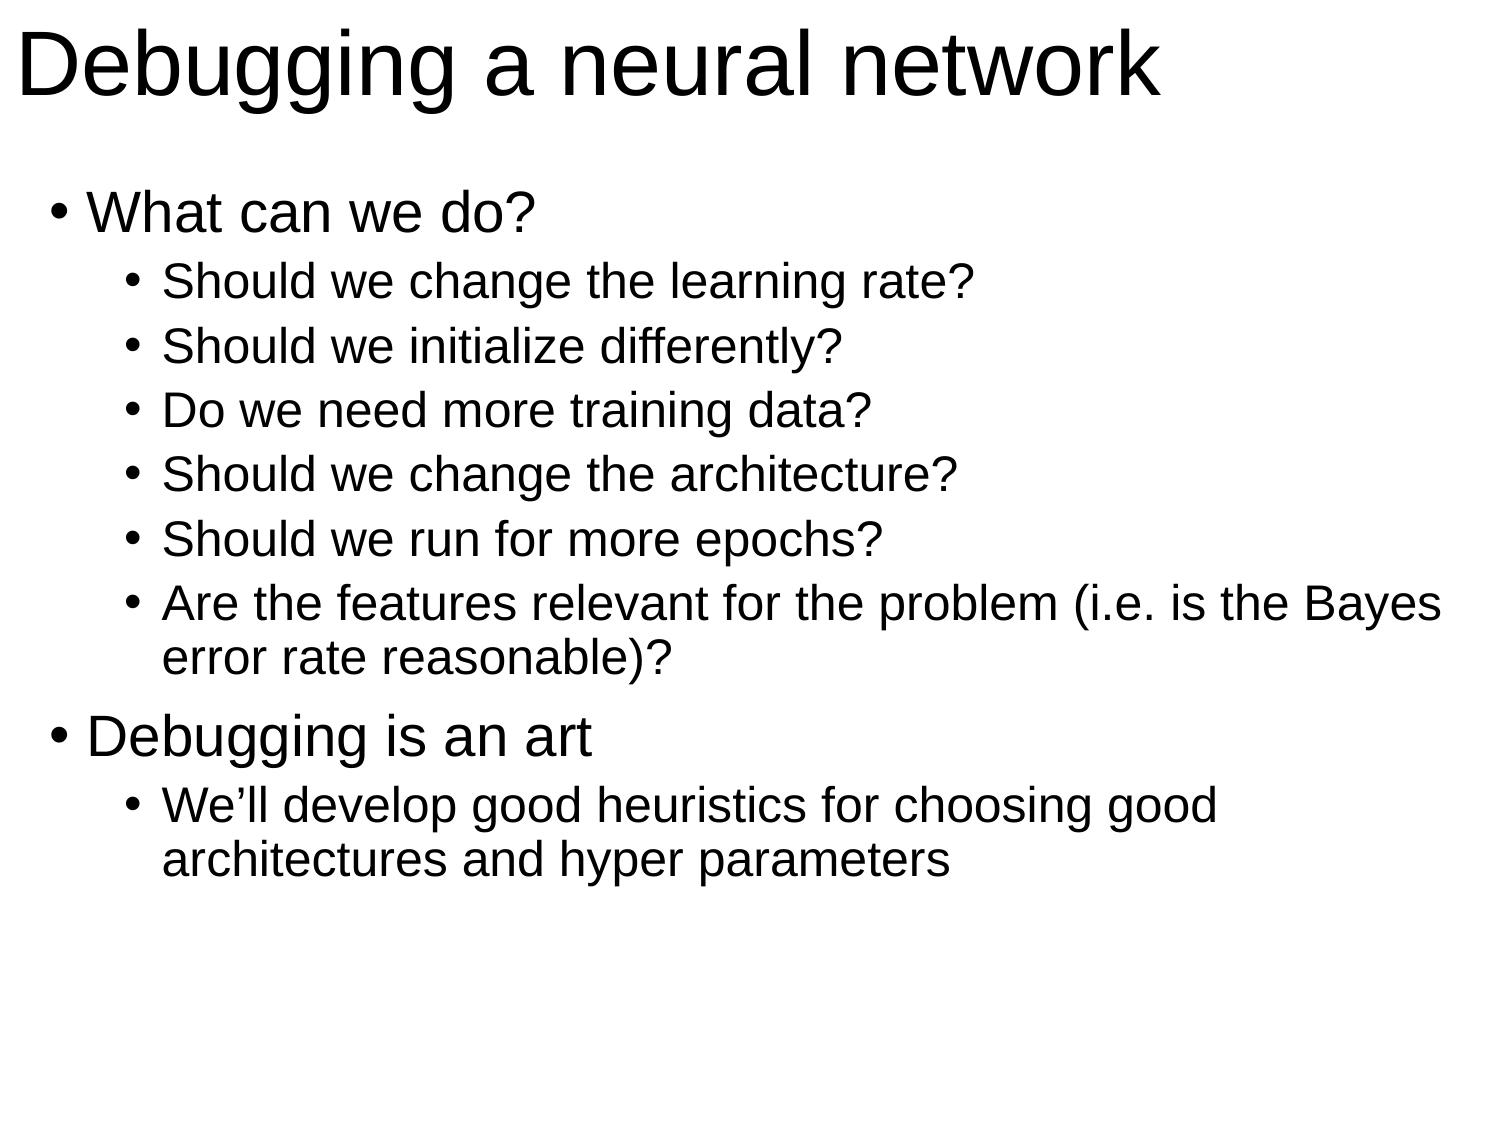

# Debugging a neural network
What can we do?
Should we change the learning rate?
Should we initialize differently?
Do we need more training data?
Should we change the architecture?
Should we run for more epochs?
Are the features relevant for the problem (i.e. is the Bayes error rate reasonable)?
Debugging is an art
We’ll develop good heuristics for choosing good architectures and hyper parameters